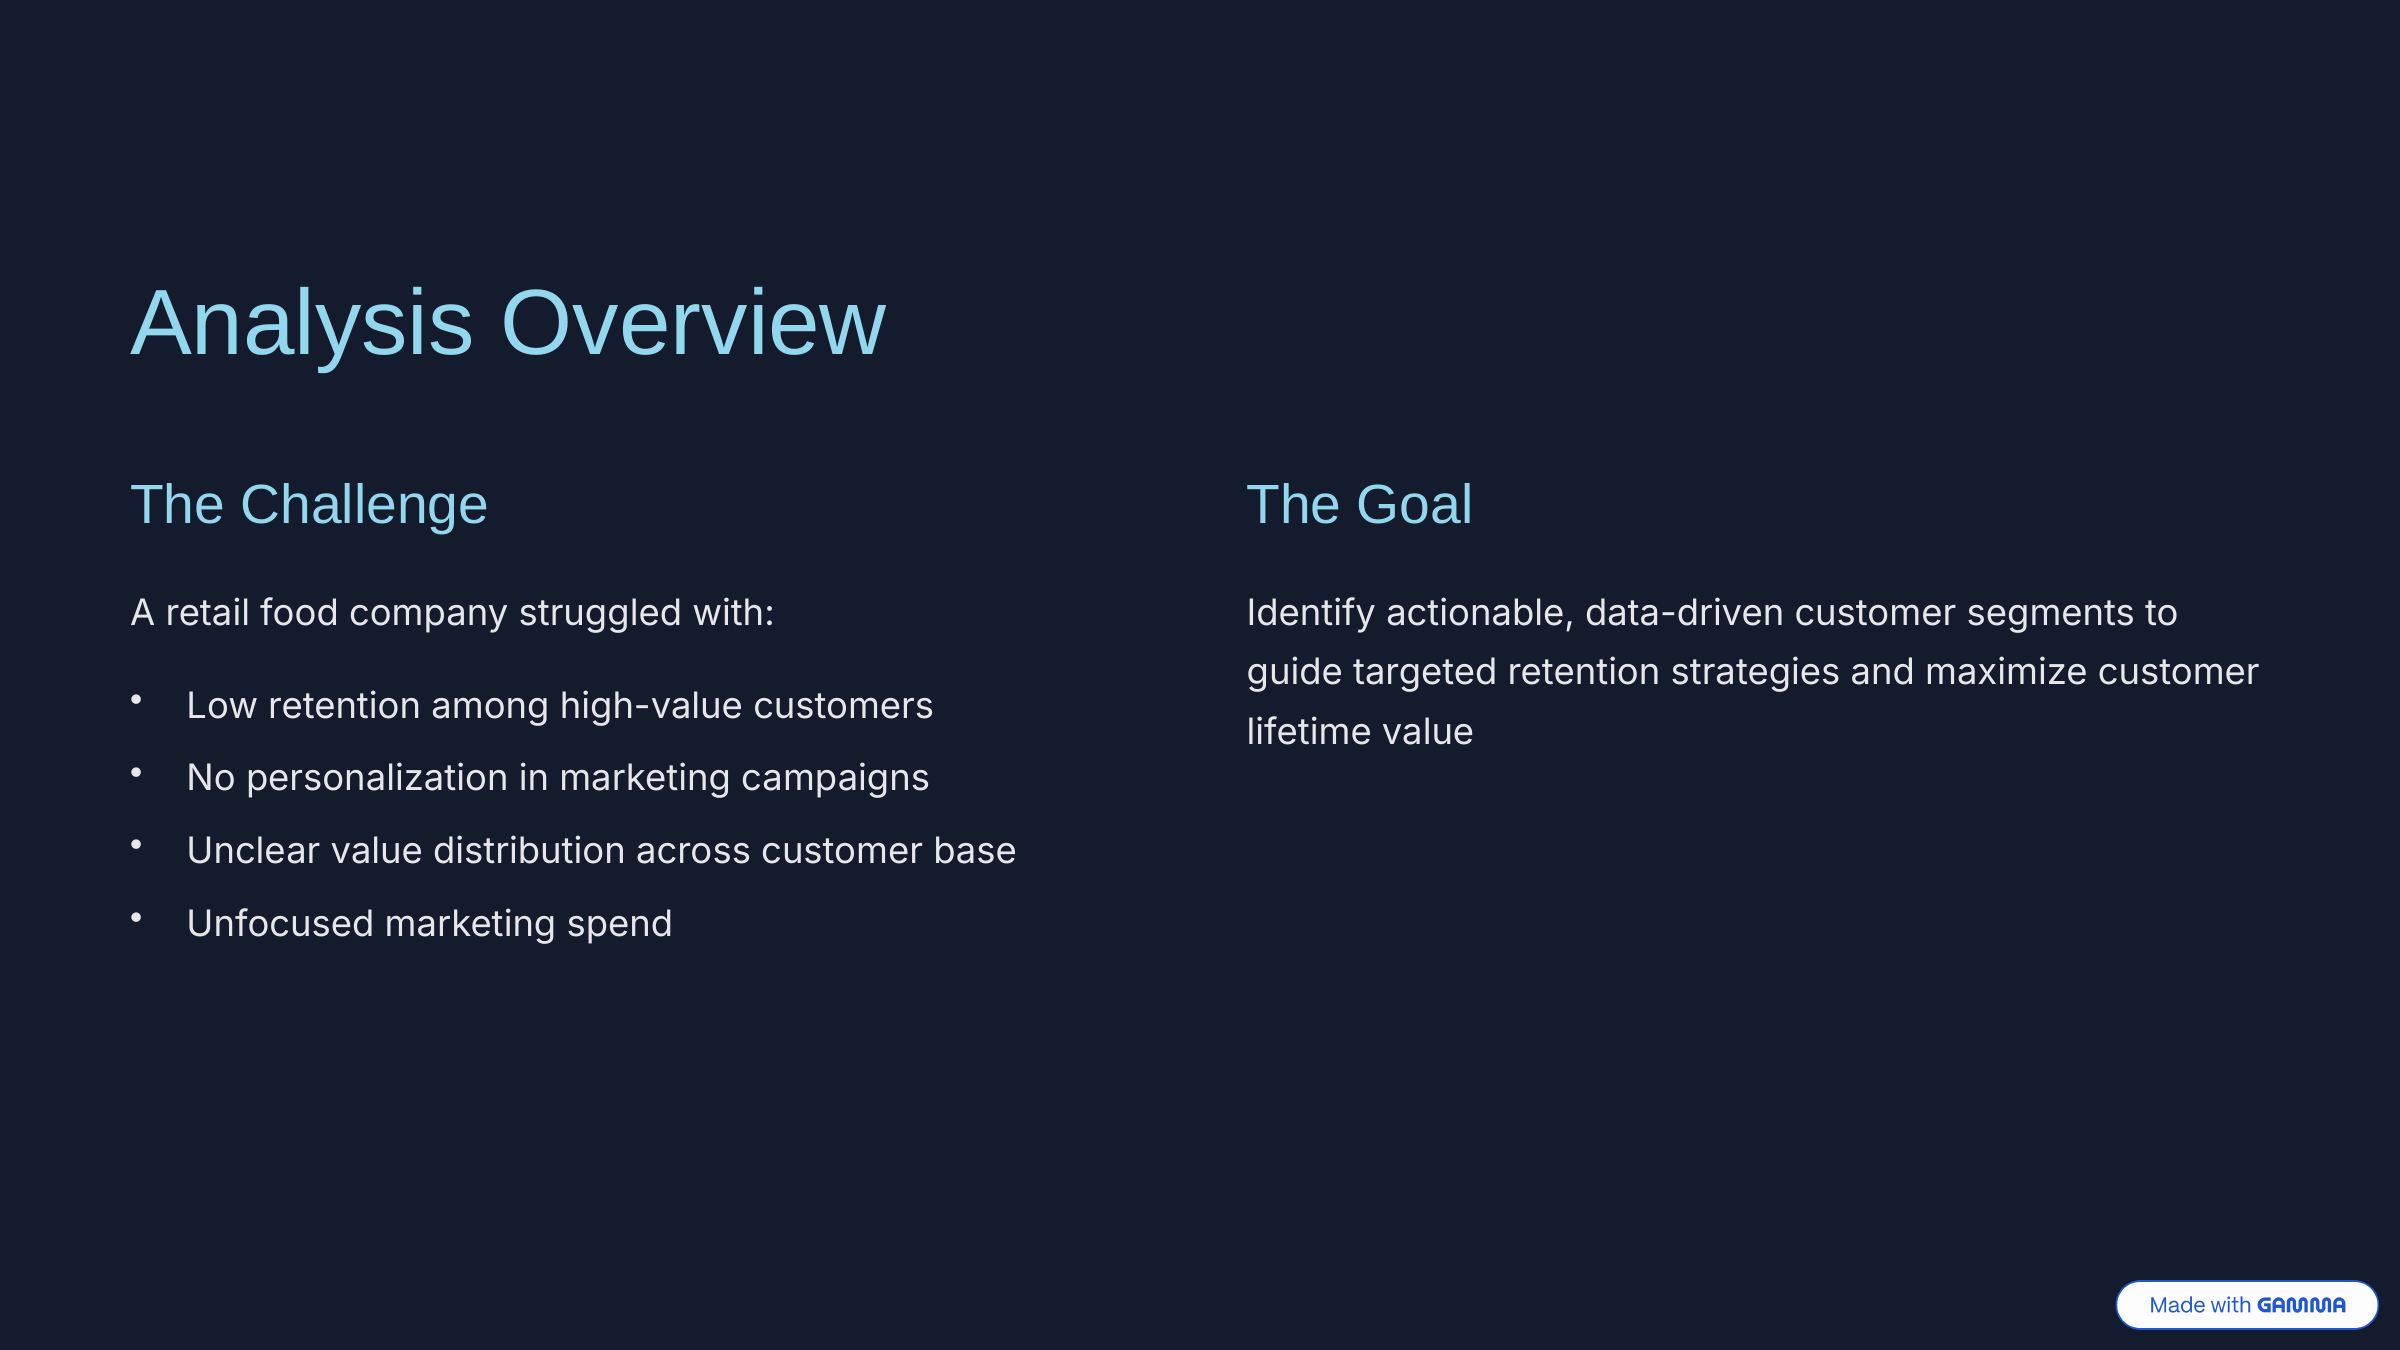

Analysis Overview
The Challenge
The Goal
A retail food company struggled with:
Identify actionable, data-driven customer segments to guide targeted retention strategies and maximize customer lifetime value
Low retention among high-value customers
No personalization in marketing campaigns
Unclear value distribution across customer base
Unfocused marketing spend